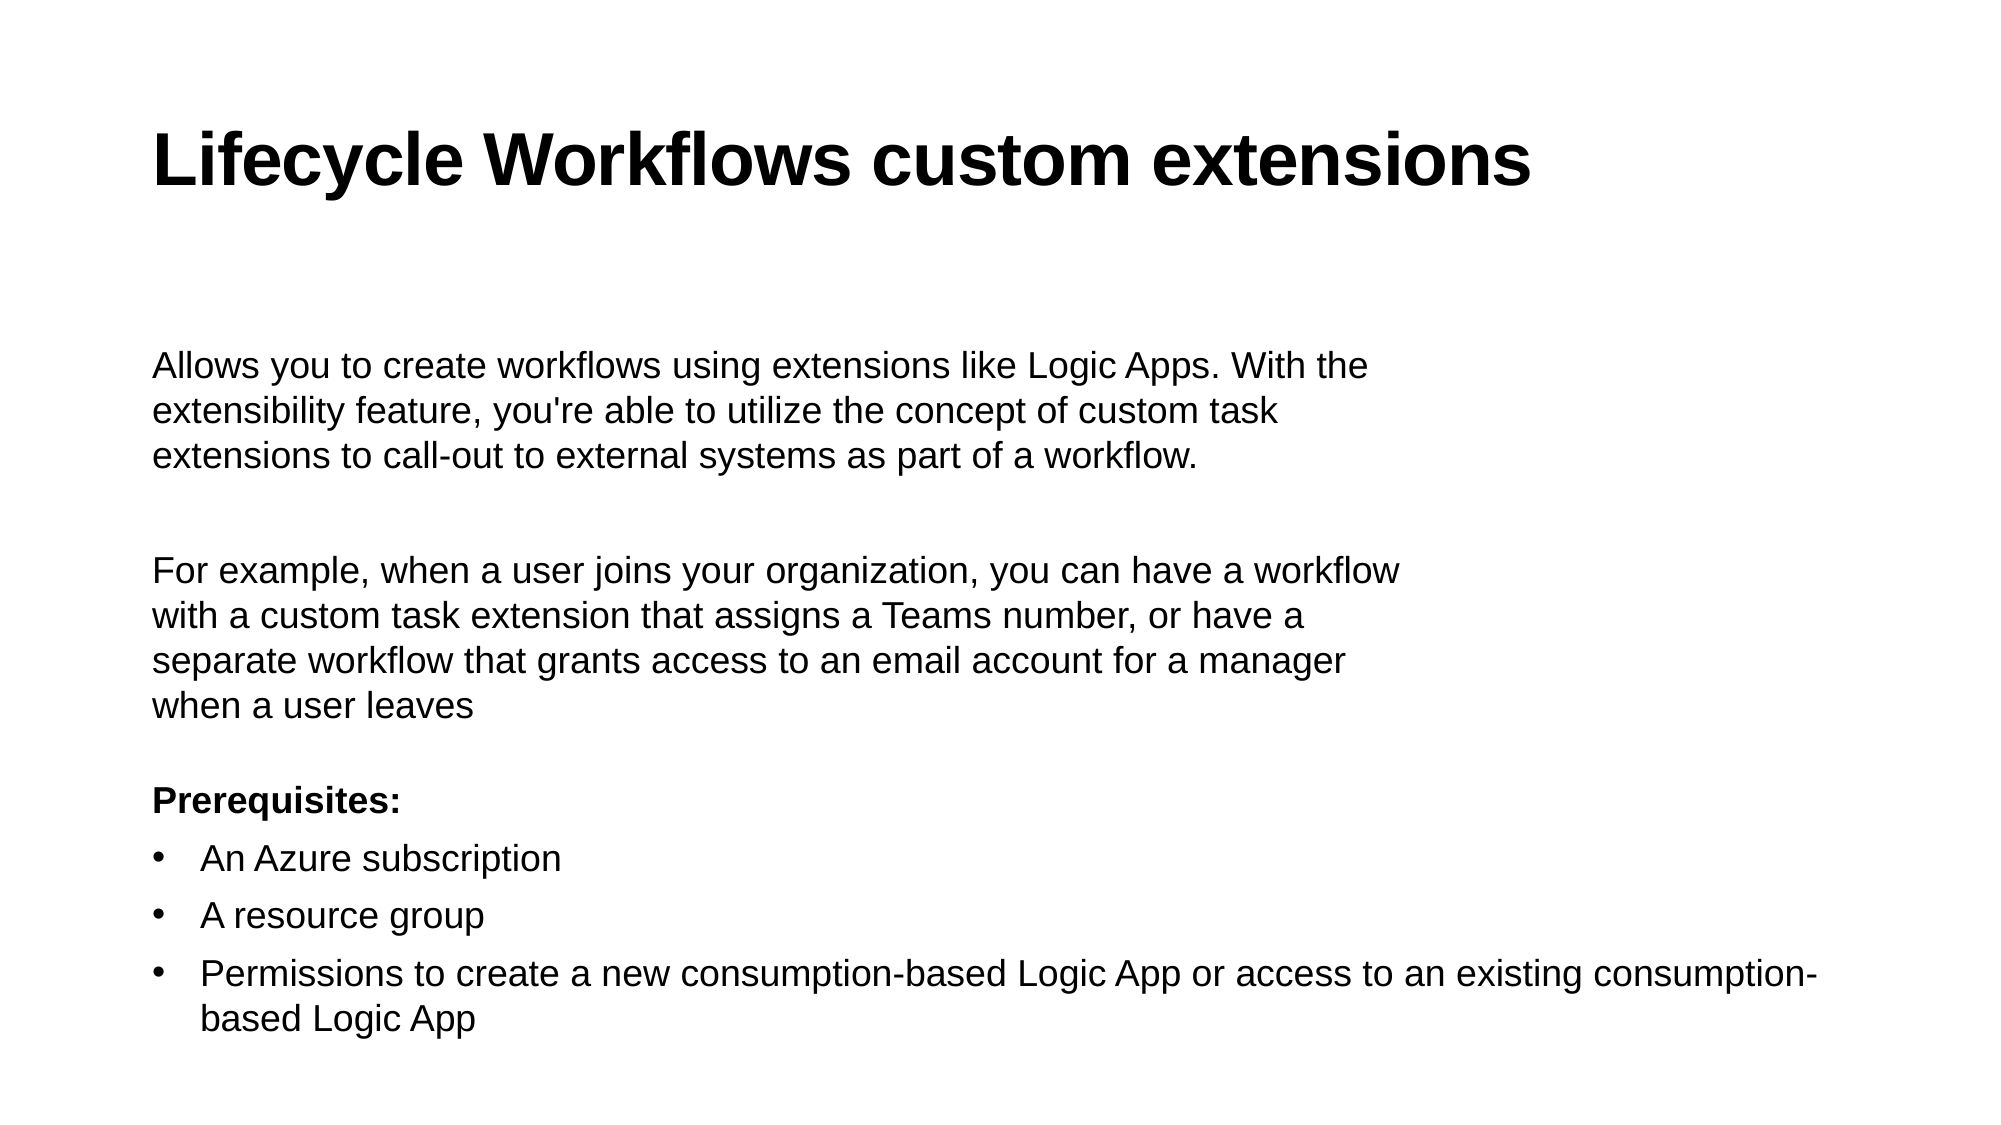

# Lifecycle Workflows custom extensions
Allows you to create workflows using extensions like Logic Apps. With the extensibility feature, you're able to utilize the concept of custom task extensions to call-out to external systems as part of a workflow.

For example, when a user joins your organization, you can have a workflow with a custom task extension that assigns a Teams number, or have a separate workflow that grants access to an email account for a manager when a user leaves
Prerequisites:
An Azure subscription
A resource group
Permissions to create a new consumption-based Logic App or access to an existing consumption-based Logic App